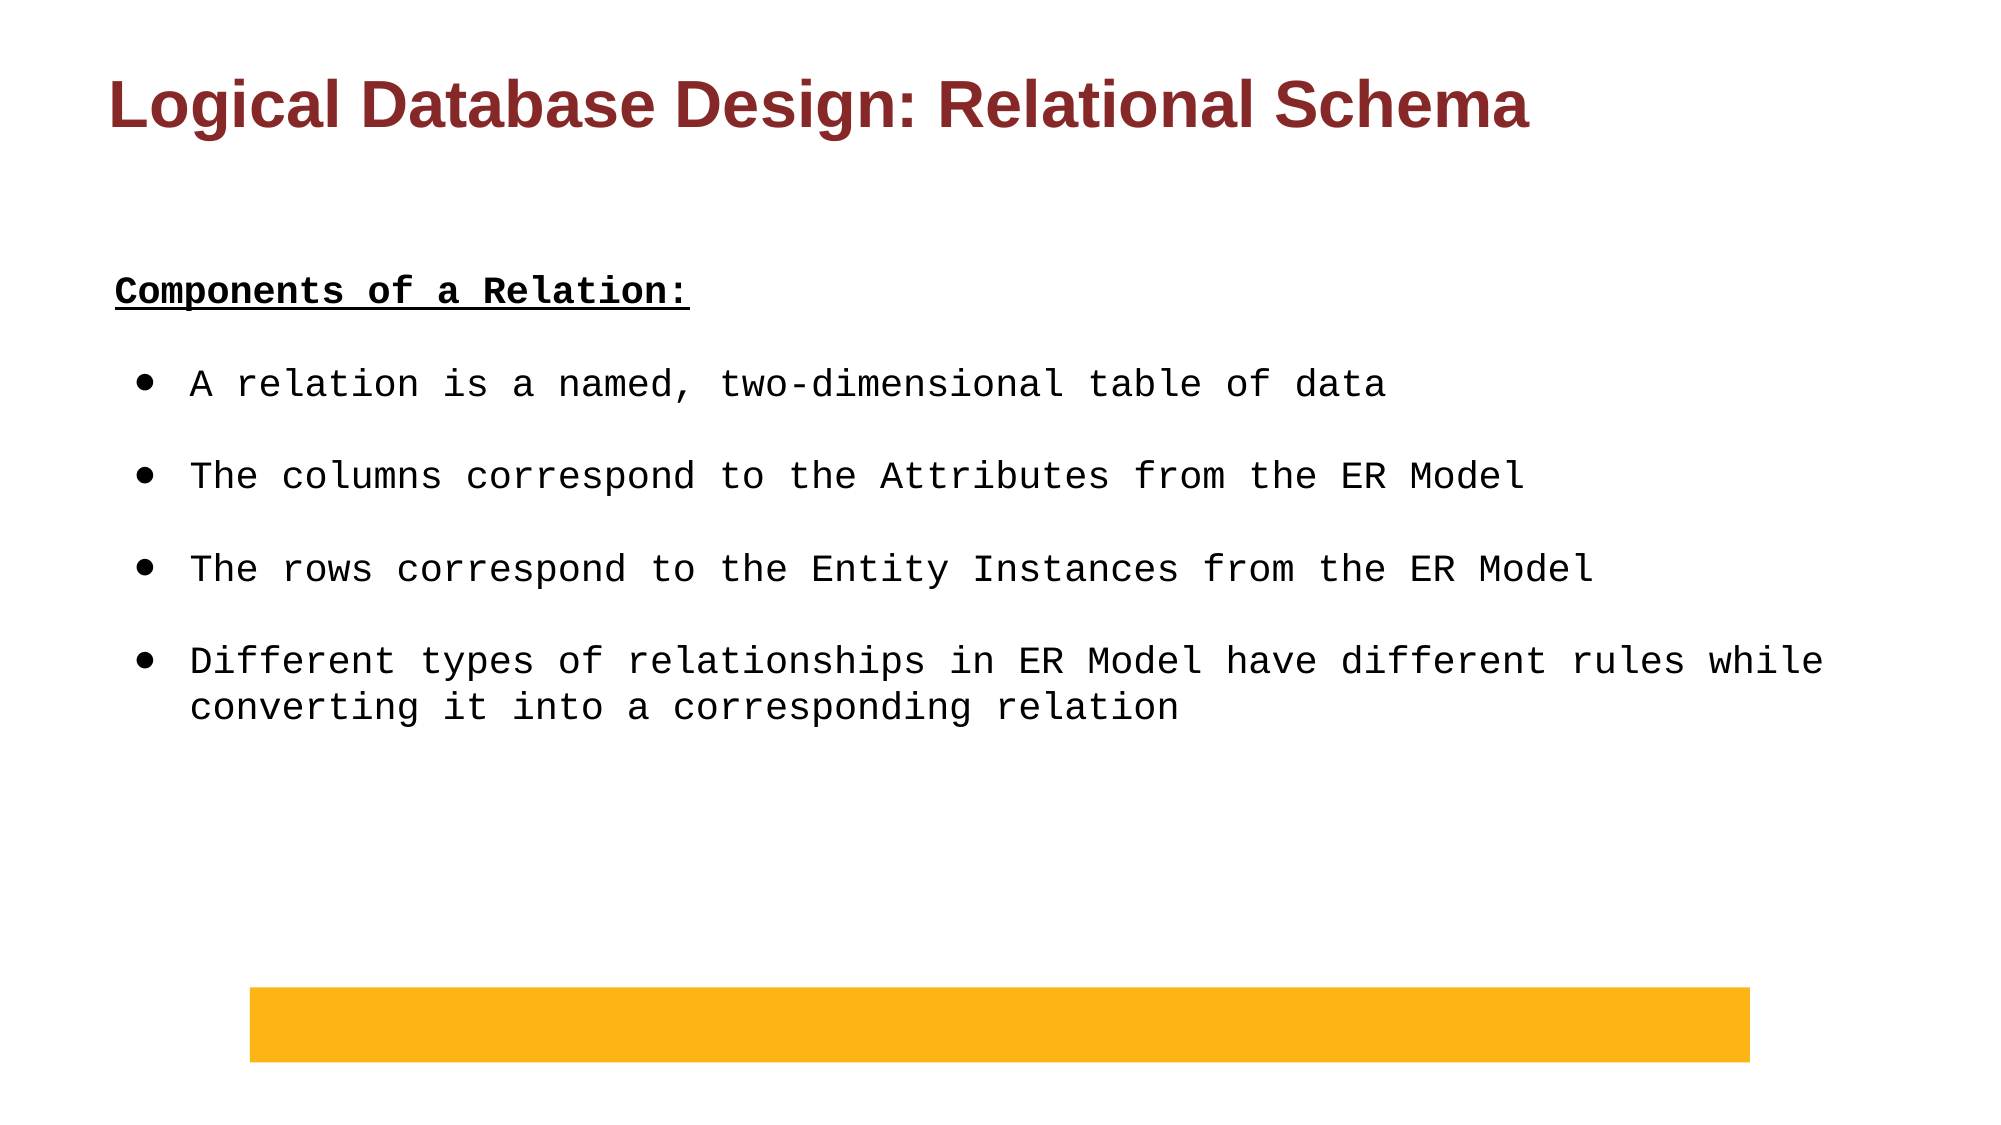

Logical Database Design: Relational Schema
Components of a Relation:

A relation is a named, two-dimensional table of data

The columns correspond to the Attributes from the ER Model
The rows correspond to the Entity Instances from the ER Model

Different types of relationships in ER Model have different rules while converting it into a corresponding relation